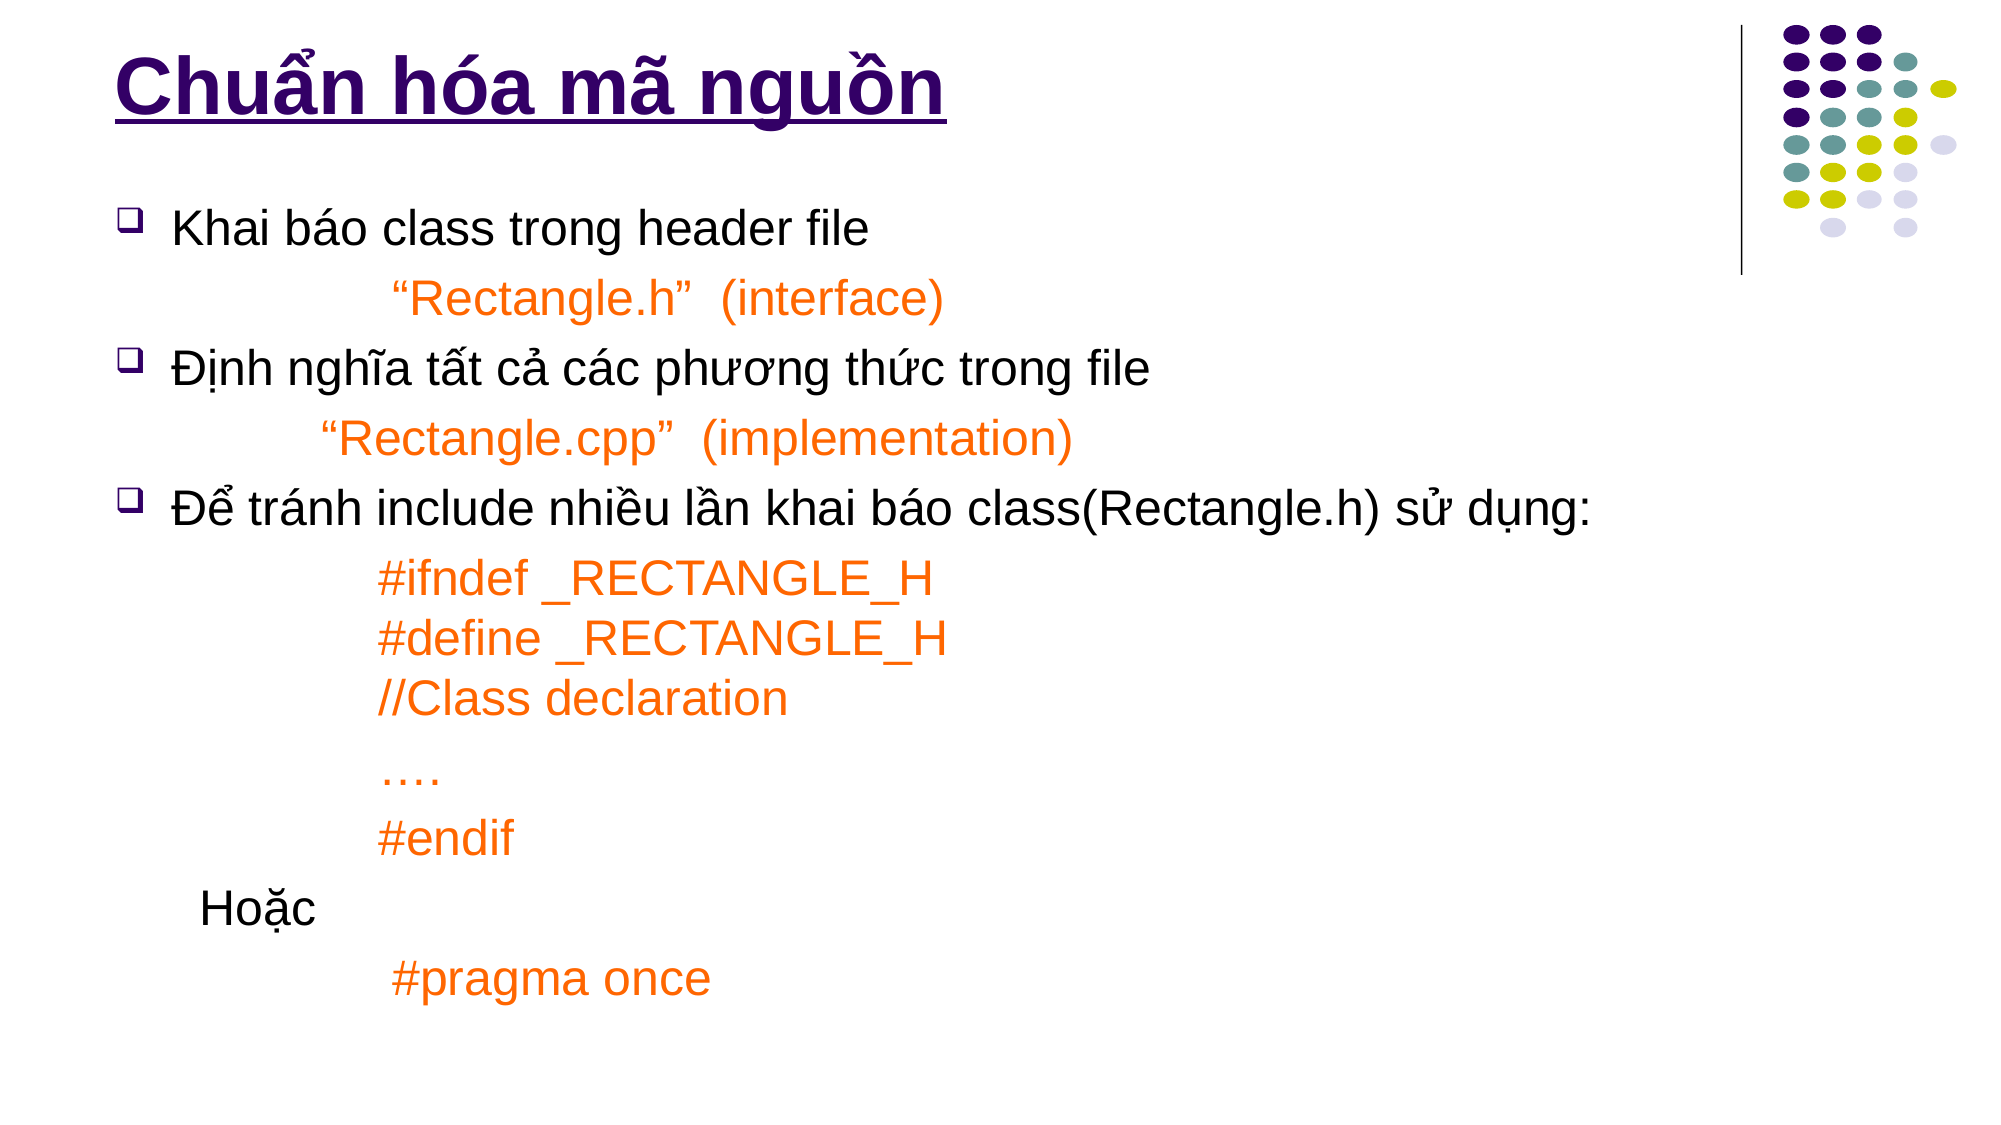

# Chuẩn hóa mã nguồn
Khai báo class trong header file
		 “Rectangle.h”  (interface)
Định nghĩa tất cả các phương thức trong file
		“Rectangle.cpp”  (implementation)
Để tránh include nhiều lần khai báo class(Rectangle.h) sử dụng:
		#ifndef _RECTANGLE_H
	#define _RECTANGLE_H
	//Class declaration
		….
		#endif
  Hoặc
		 #pragma once